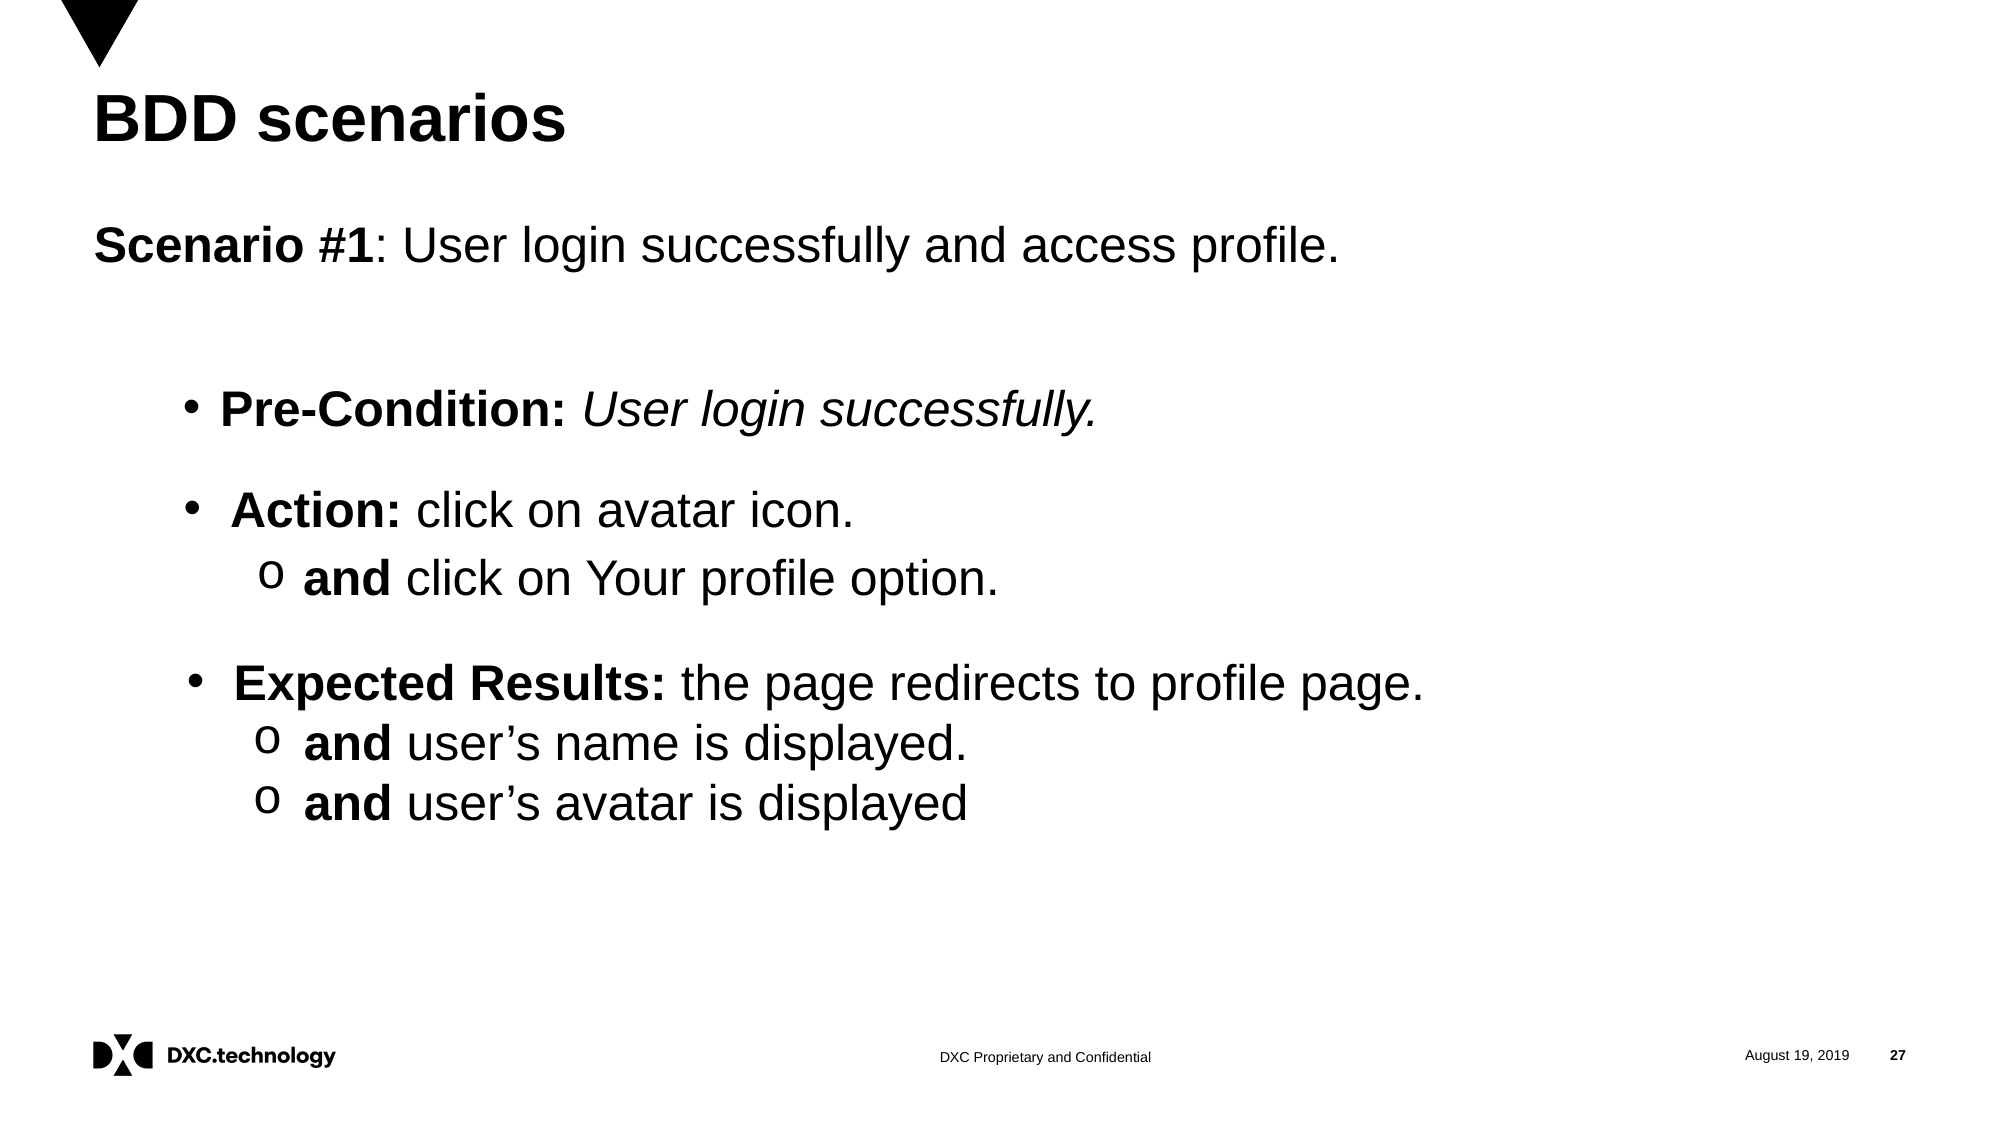

# BDD scenarios
Scenario #1: User login successfully and access profile.

 Pre-Condition: User login successfully.
  Action: click on avatar icon.
 and click on Your profile option.
Expected Results: the page redirects to profile page.
 and user’s name is displayed.
 and user’s avatar is displayed